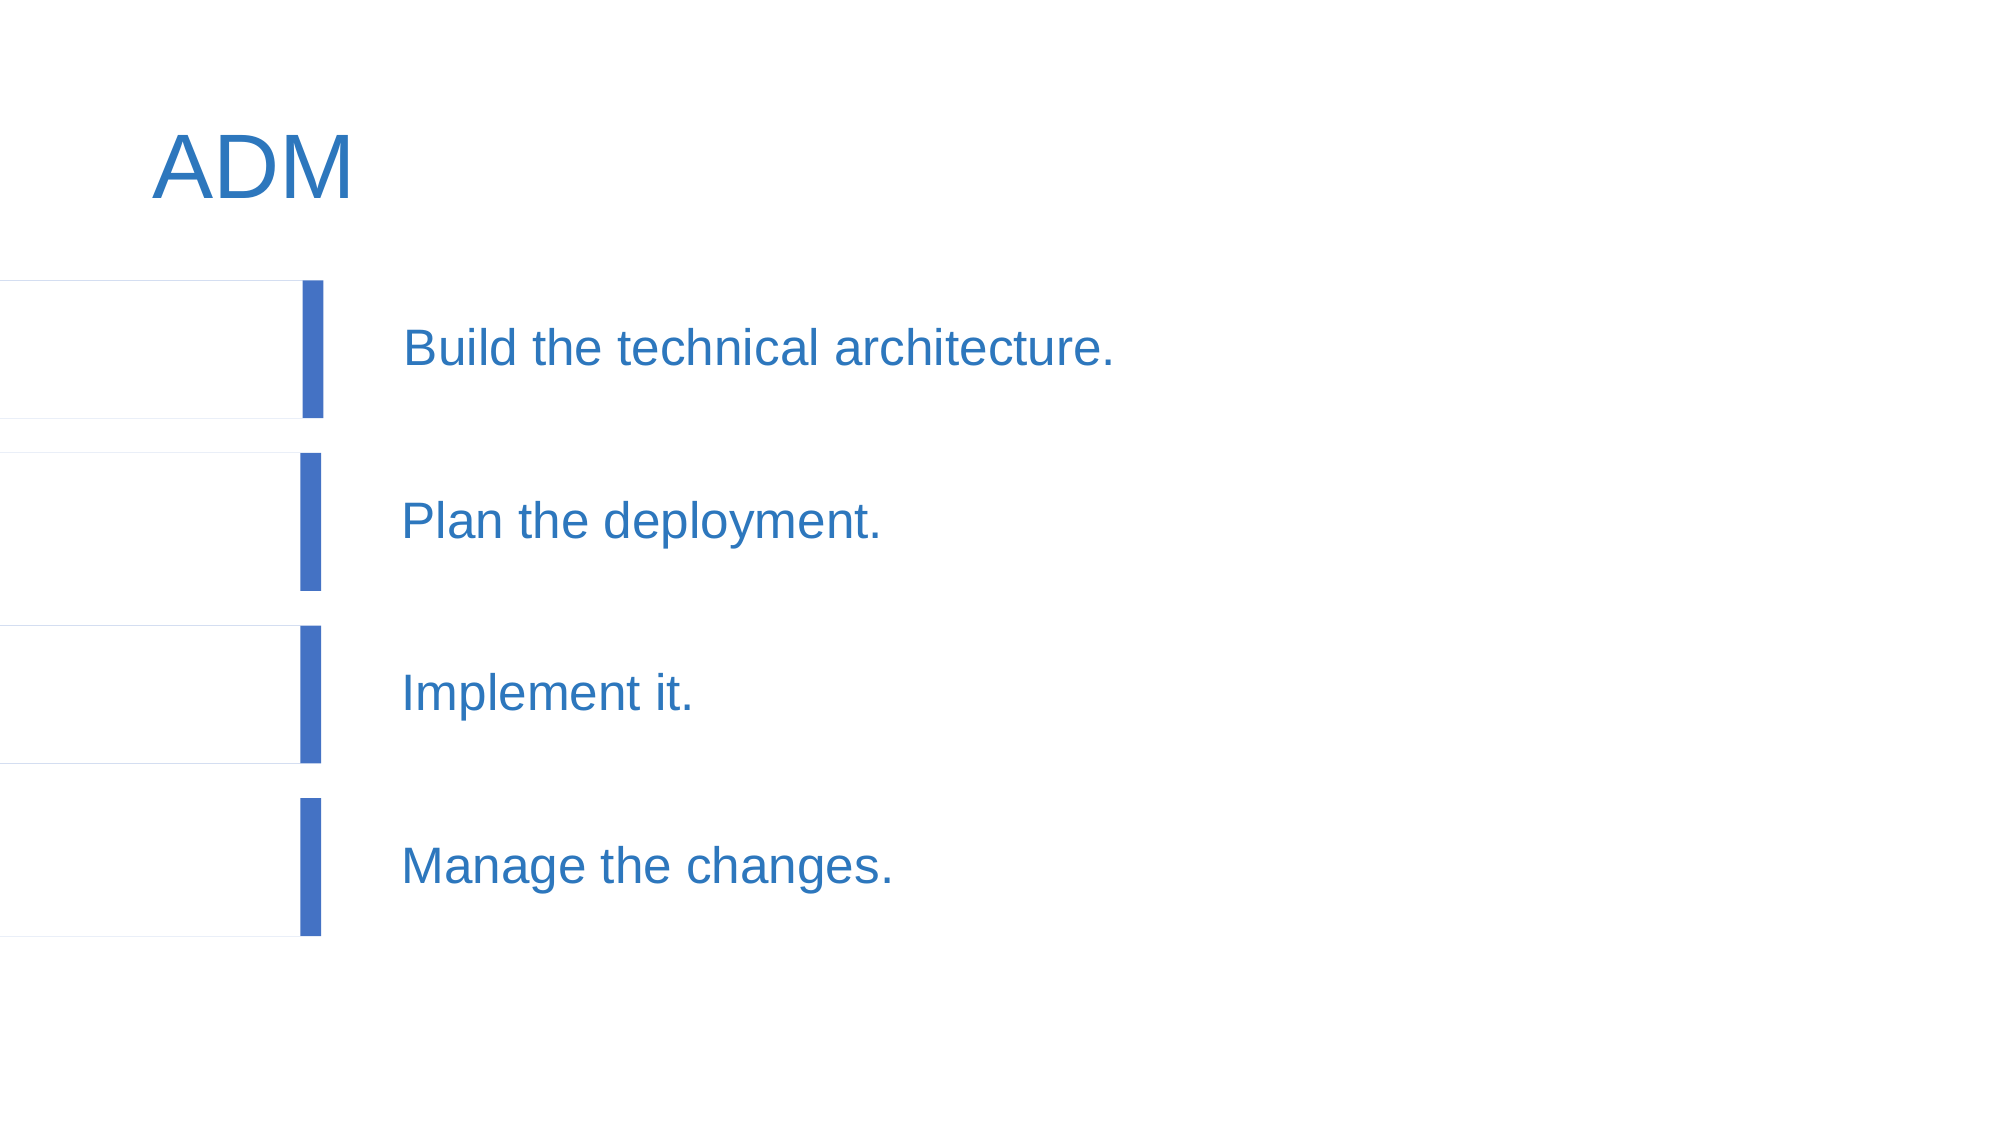

# ADM
Build the technical architecture.
Plan the deployment.
Implement it.
Manage the changes.